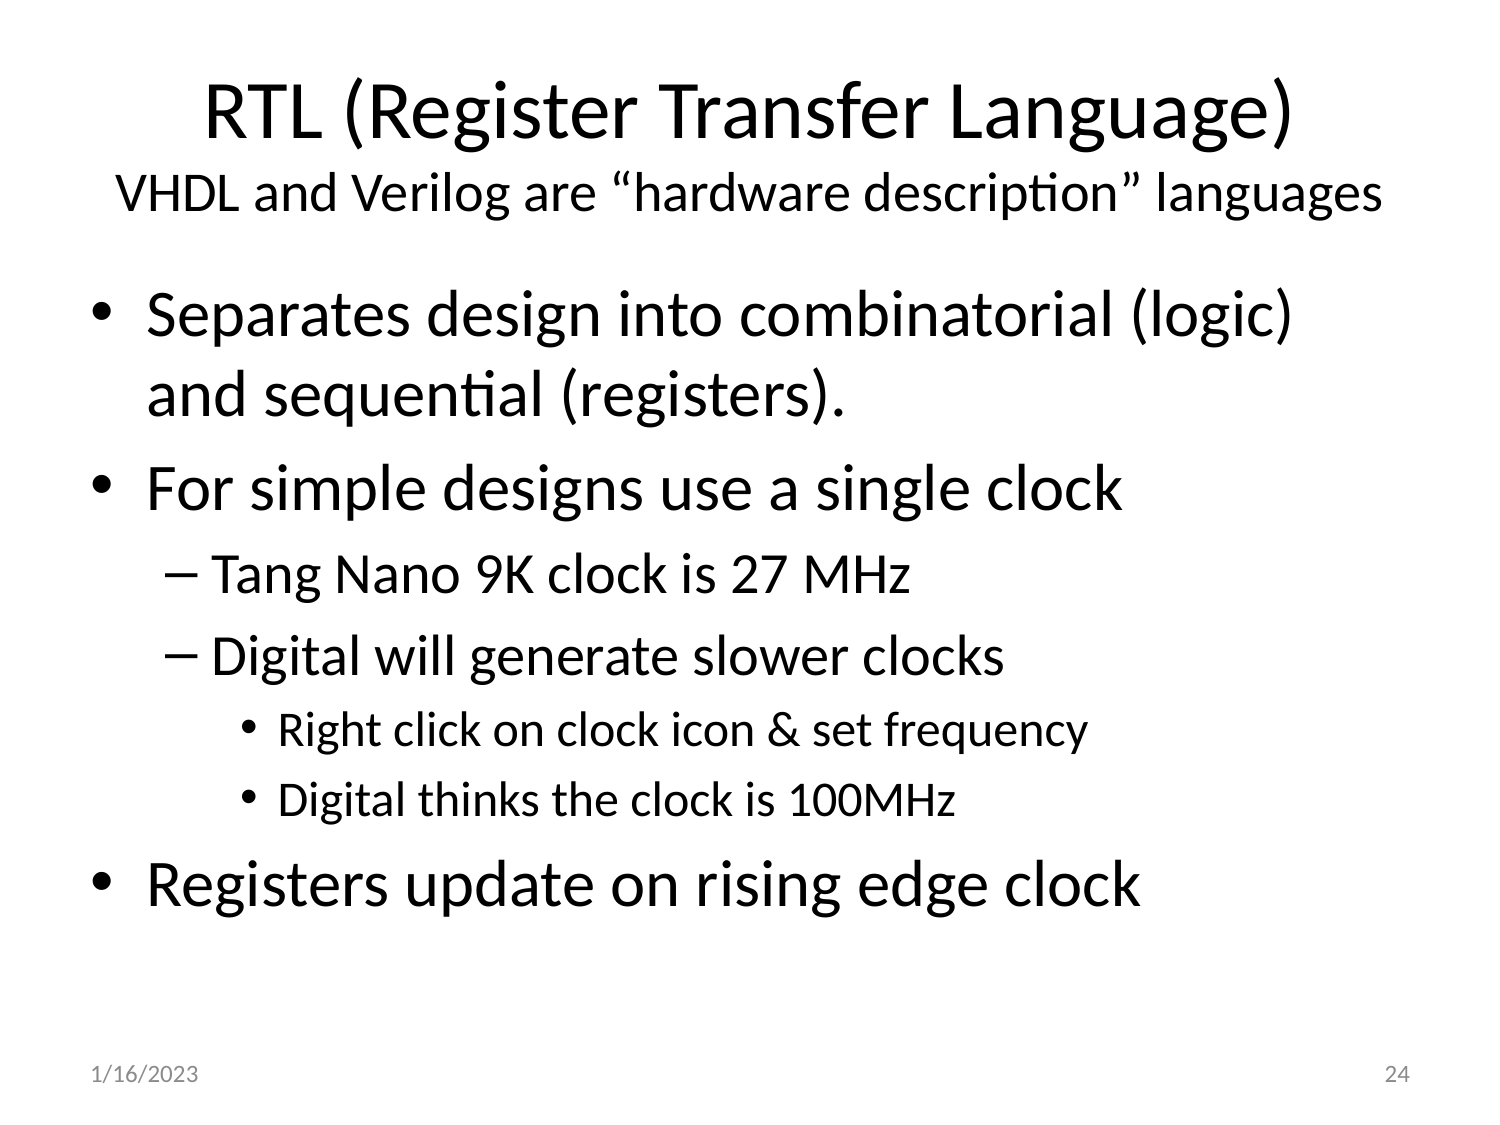

# RTL (Register Transfer Language) VHDL and Verilog are “hardware description” languages
Separates design into combinatorial (logic) and sequential (registers).
For simple designs use a single clock
Tang Nano 9K clock is 27 MHz
Digital will generate slower clocks
Right click on clock icon & set frequency
Digital thinks the clock is 100MHz
Registers update on rising edge clock

1/16/2023
24